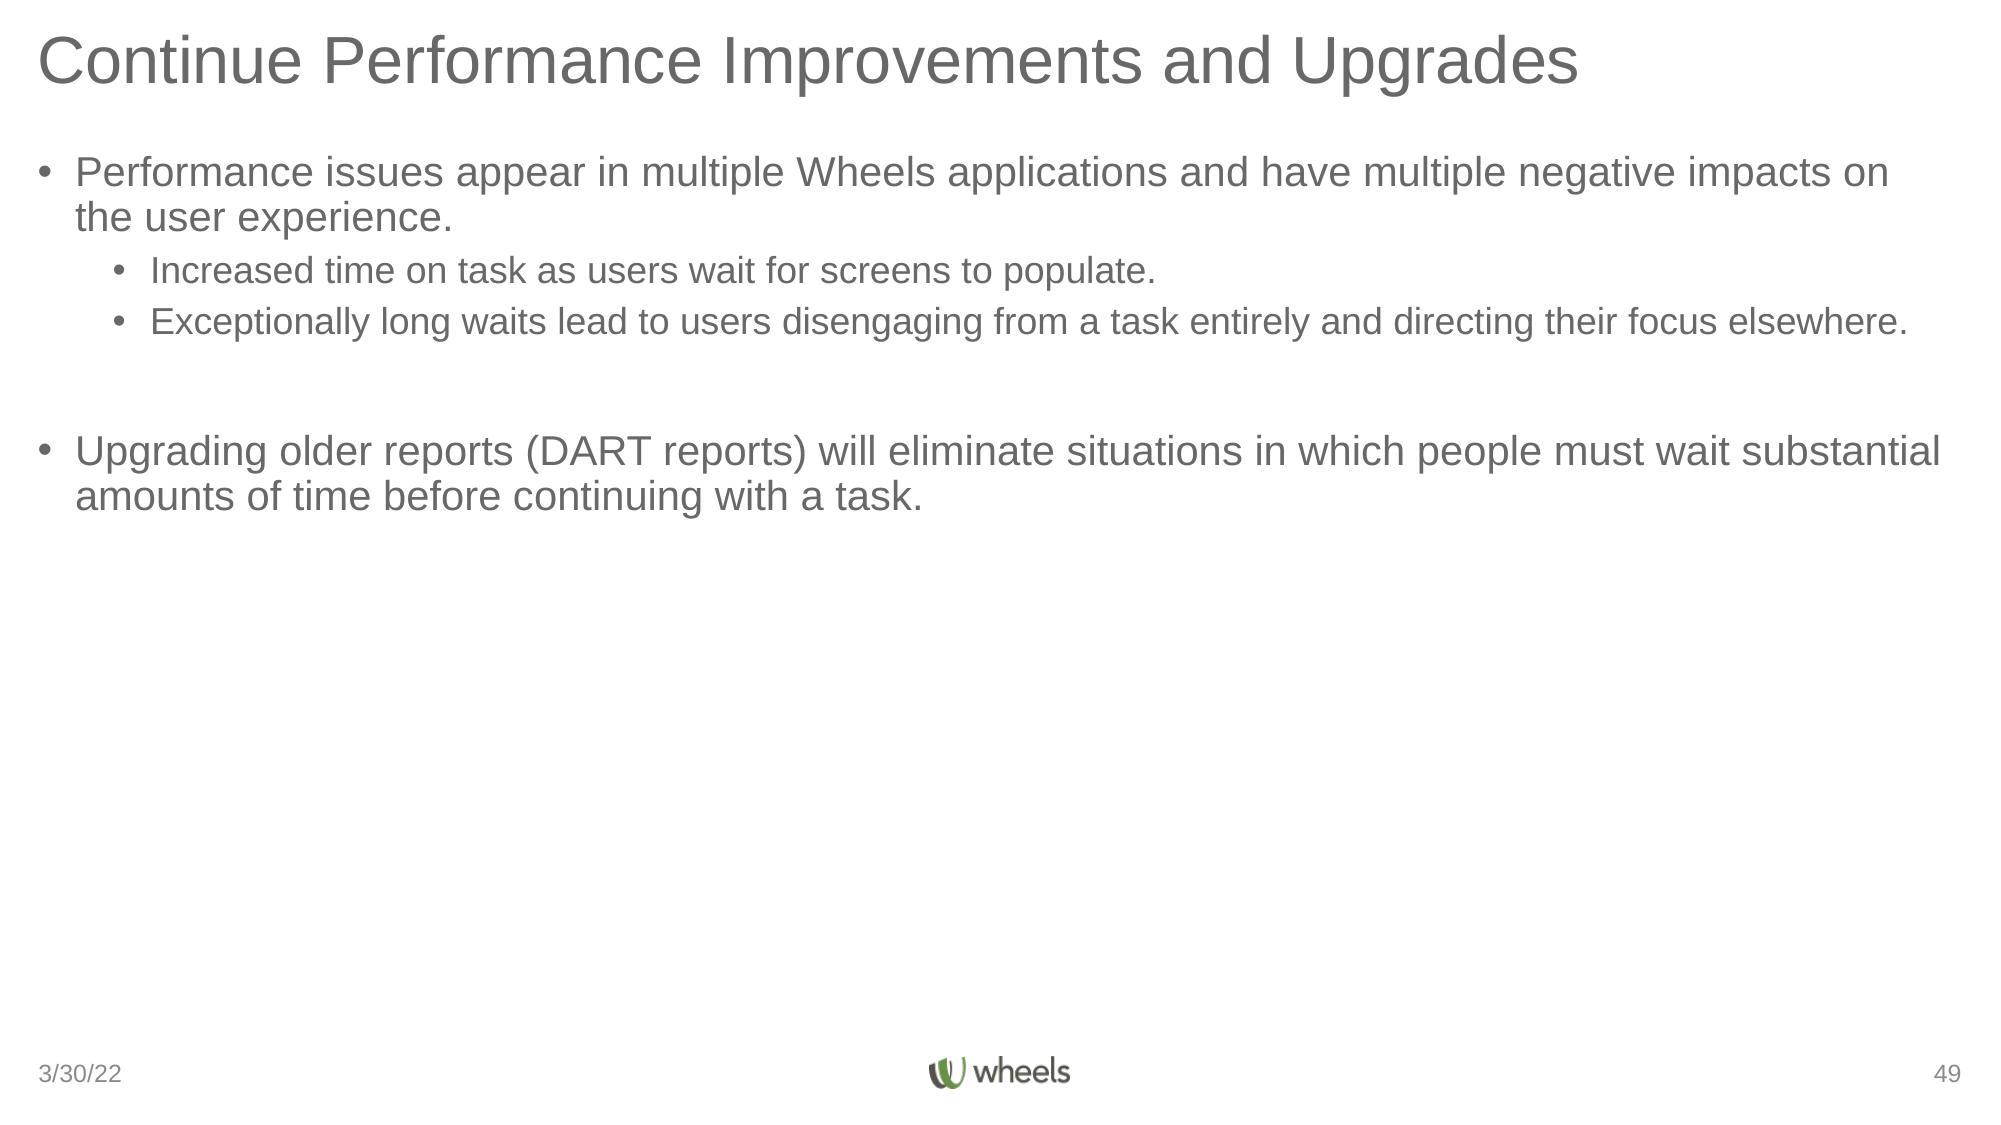

# Continue Performance Improvements and Upgrades
Performance issues appear in multiple Wheels applications and have multiple negative impacts on the user experience.
Increased time on task as users wait for screens to populate.
Exceptionally long waits lead to users disengaging from a task entirely and directing their focus elsewhere.

Upgrading older reports (DART reports) will eliminate situations in which people must wait substantial amounts of time before continuing with a task.

3/30/22
49